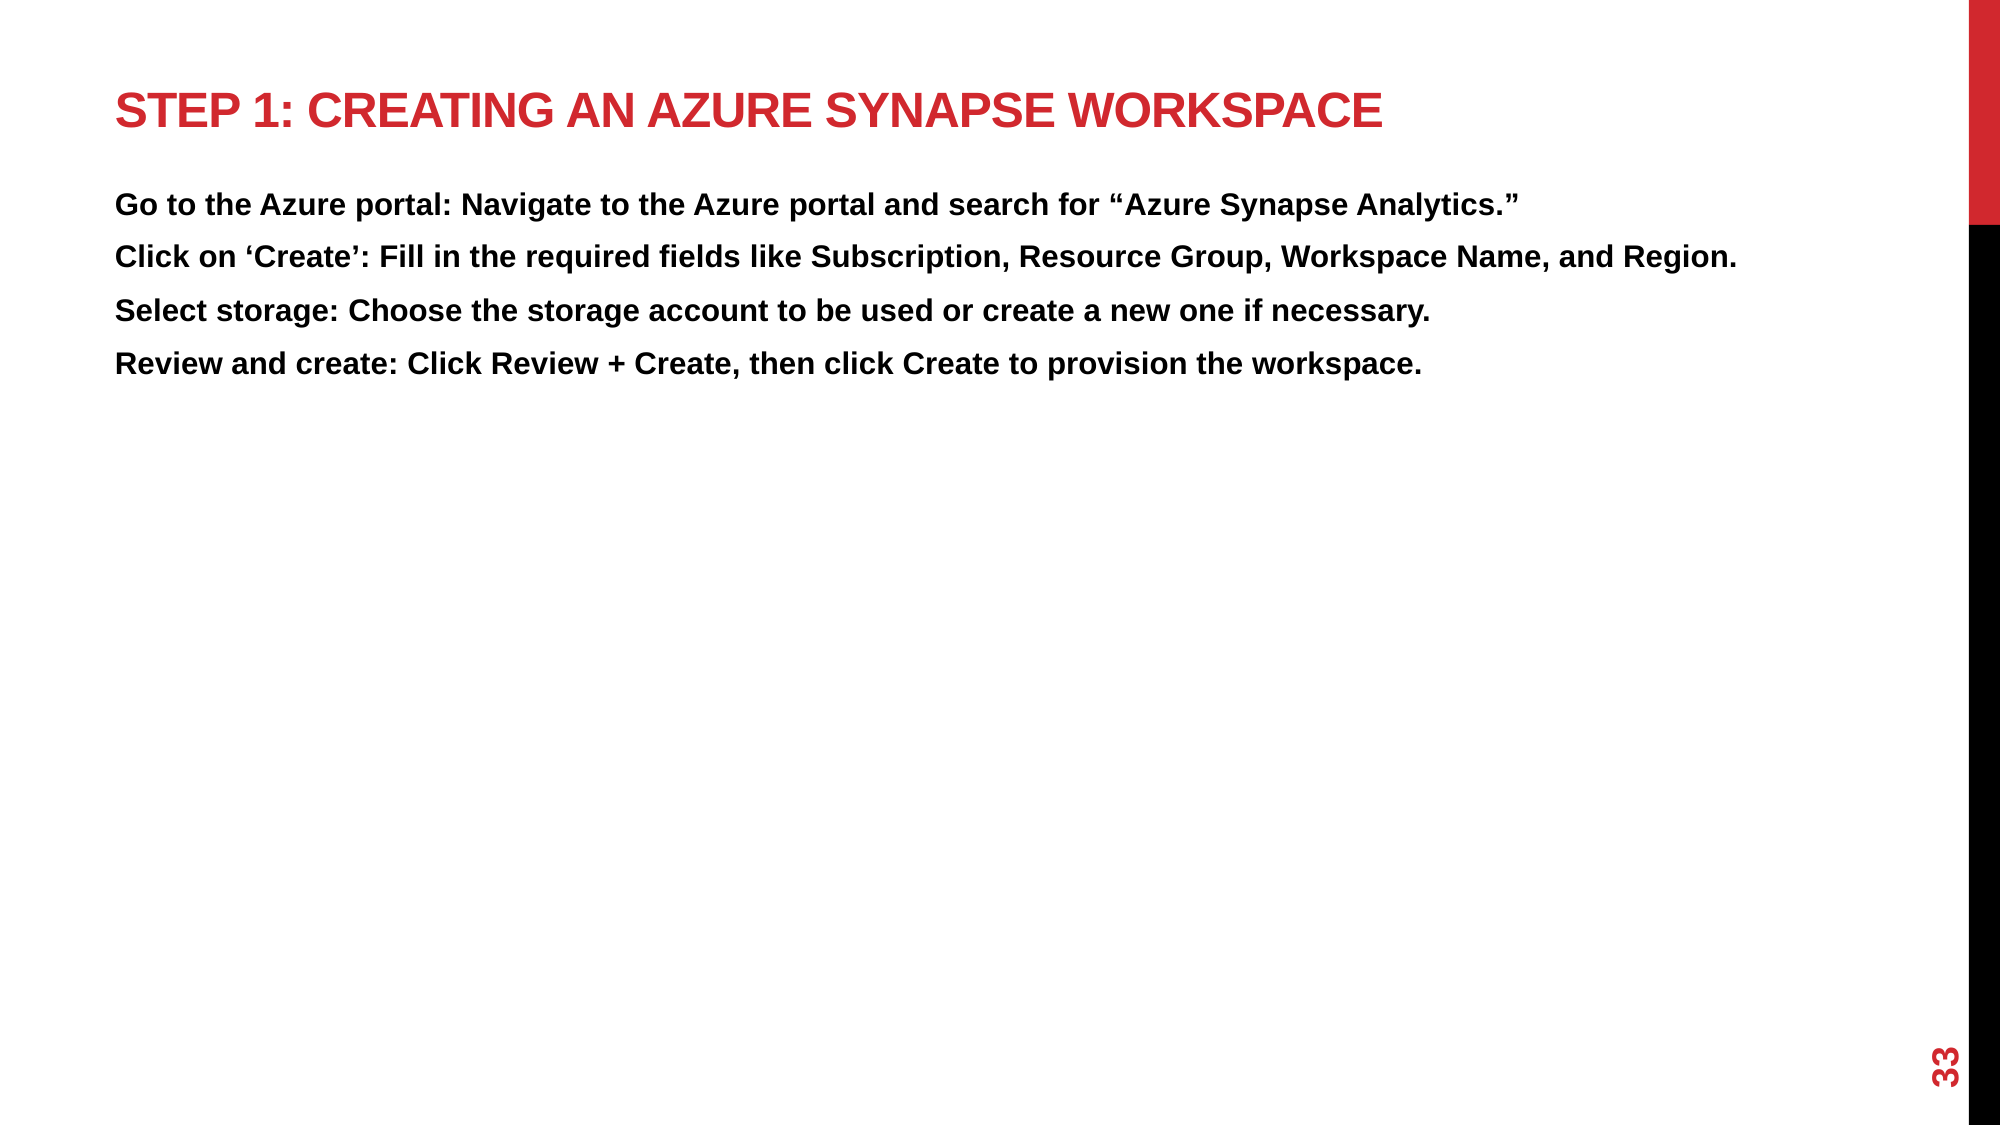

# Step 1: Creating an Azure Synapse Workspace
Go to the Azure portal: Navigate to the Azure portal and search for “Azure Synapse Analytics.”
Click on ‘Create’: Fill in the required fields like Subscription, Resource Group, Workspace Name, and Region.
Select storage: Choose the storage account to be used or create a new one if necessary.
Review and create: Click Review + Create, then click Create to provision the workspace.
33